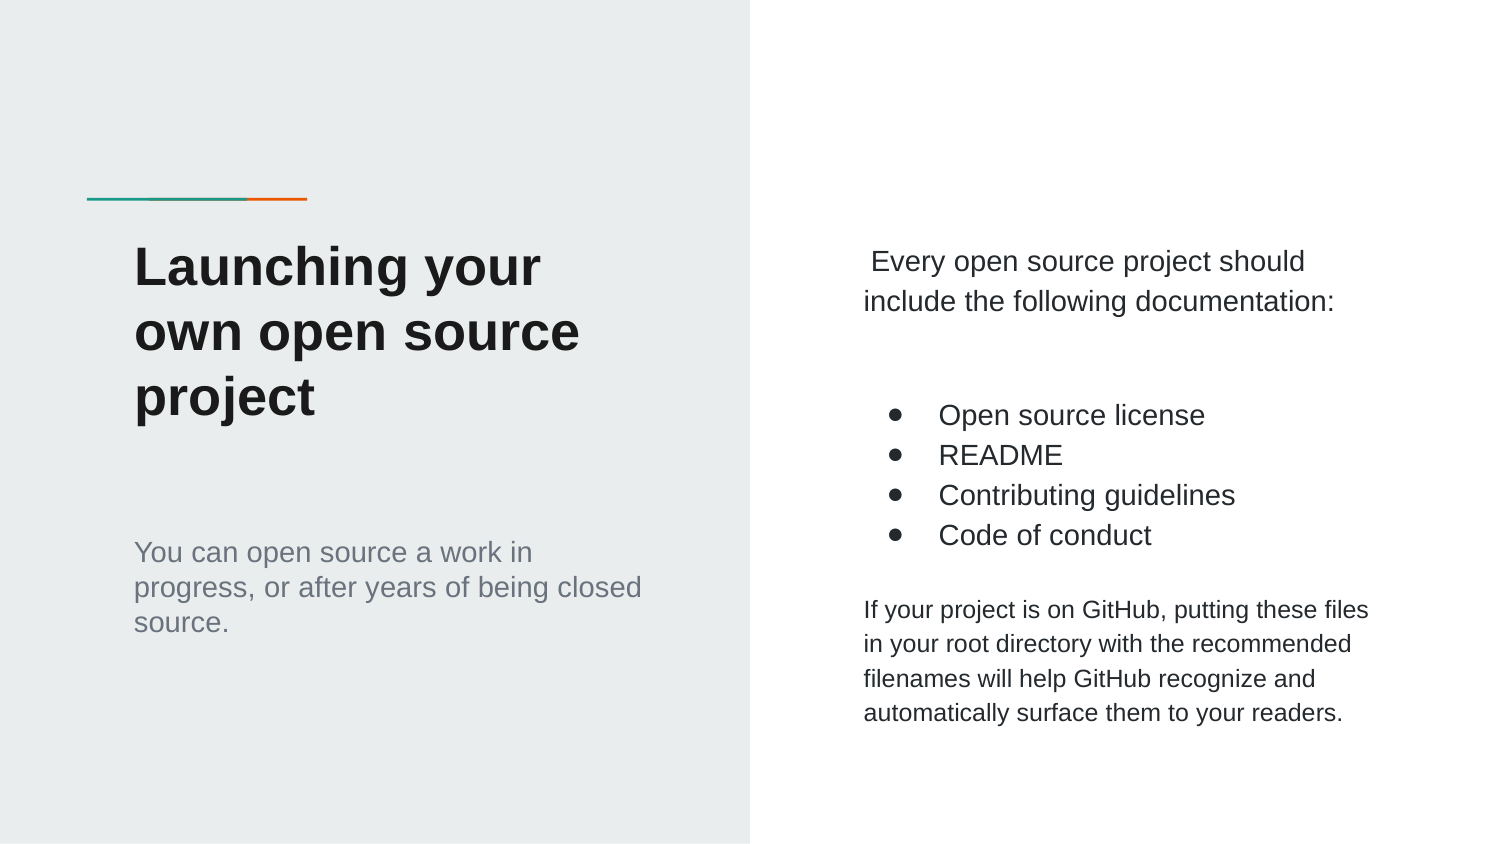

# Launching your own open source project

 Every open source project should include the following documentation:

Open source license
README
Contributing guidelines
Code of conduct
If your project is on GitHub, putting these files in your root directory with the recommended filenames will help GitHub recognize and automatically surface them to your readers.

You can open source a work in progress, or after years of being closed source.